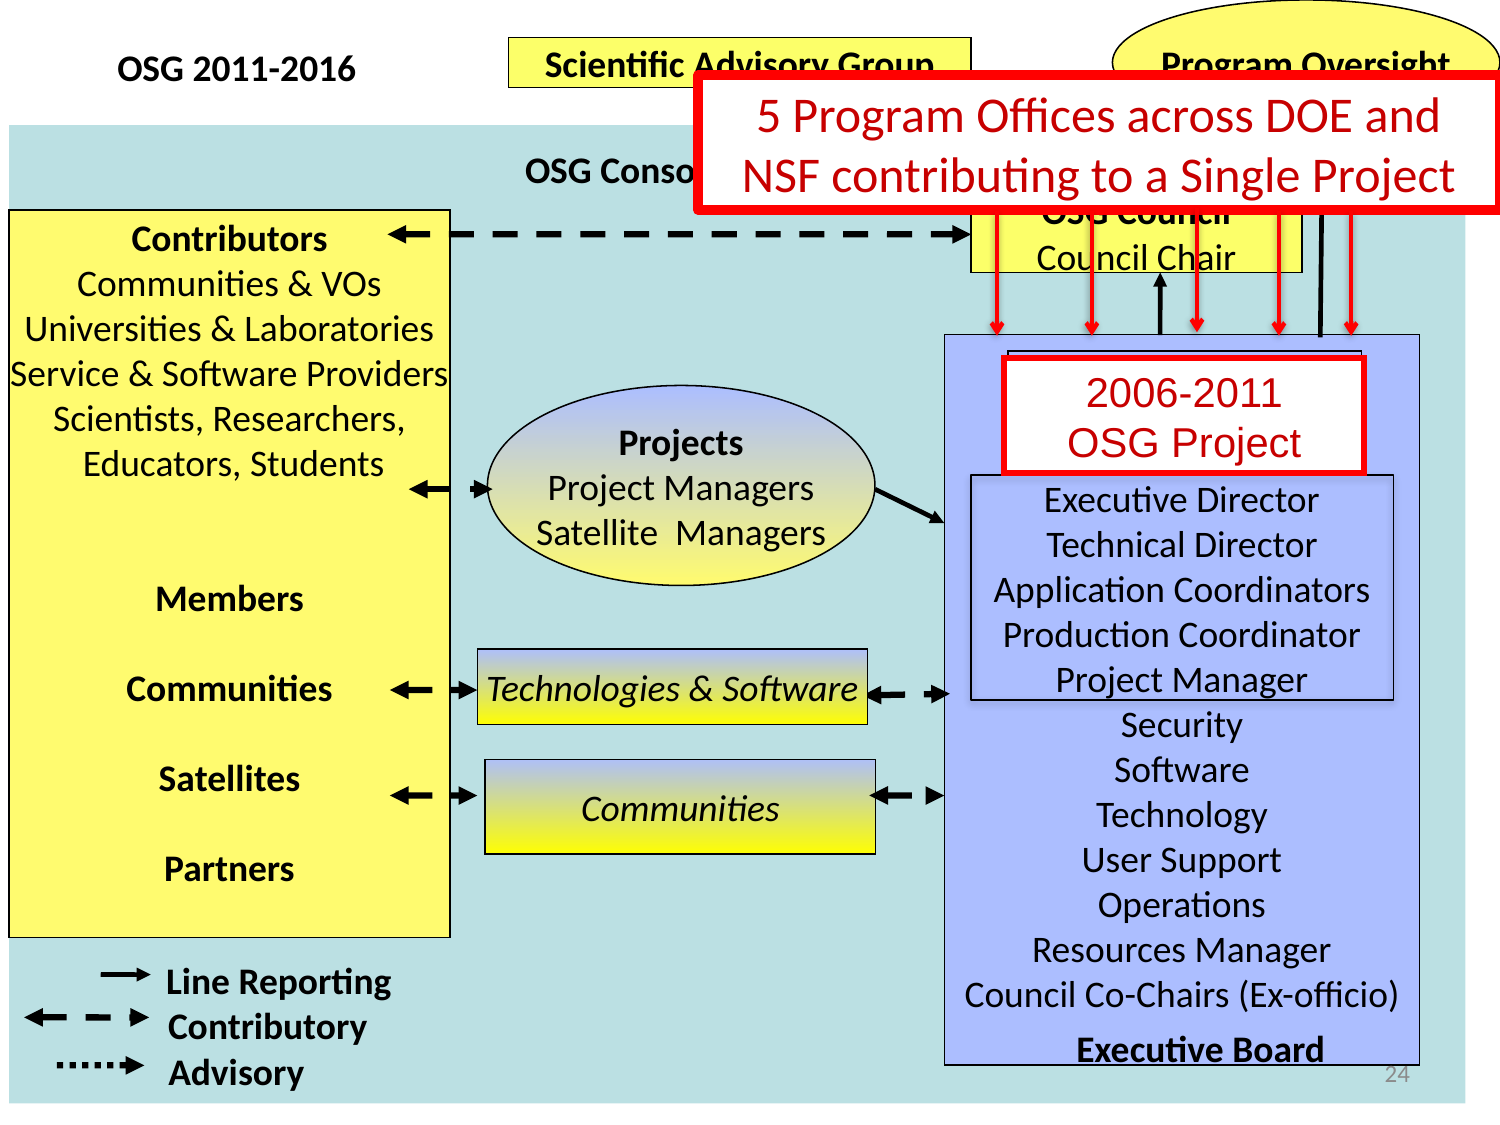

Program Oversight
OSG 2011-2016

Scientific Advisory Group

5 Program Offices across DOE and NSF contributing to a Single Project

OSG Consortium

OSG Council
Council Chair

Contributors
Communities & VOs
Universities & Laboratories
Service & Software Providers
Scientists, Researchers,
 Educators, Students

Members

Communities

Satellites

Partners

Executive Team
Executive Director
Technical Director
Application Coordinators
Production Coordinator
Project Manager
Security
Software
Technology
User Support
Operations
Resources Manager
Council Co-Chairs (Ex-officio)

OSG PI and Co-PIs
2006-2011
OSG Project
Projects
Project Managers
Satellite  Managers

Technologies & Software

Communities

Line Reporting

Contributory

Executive Board

Advisory
24